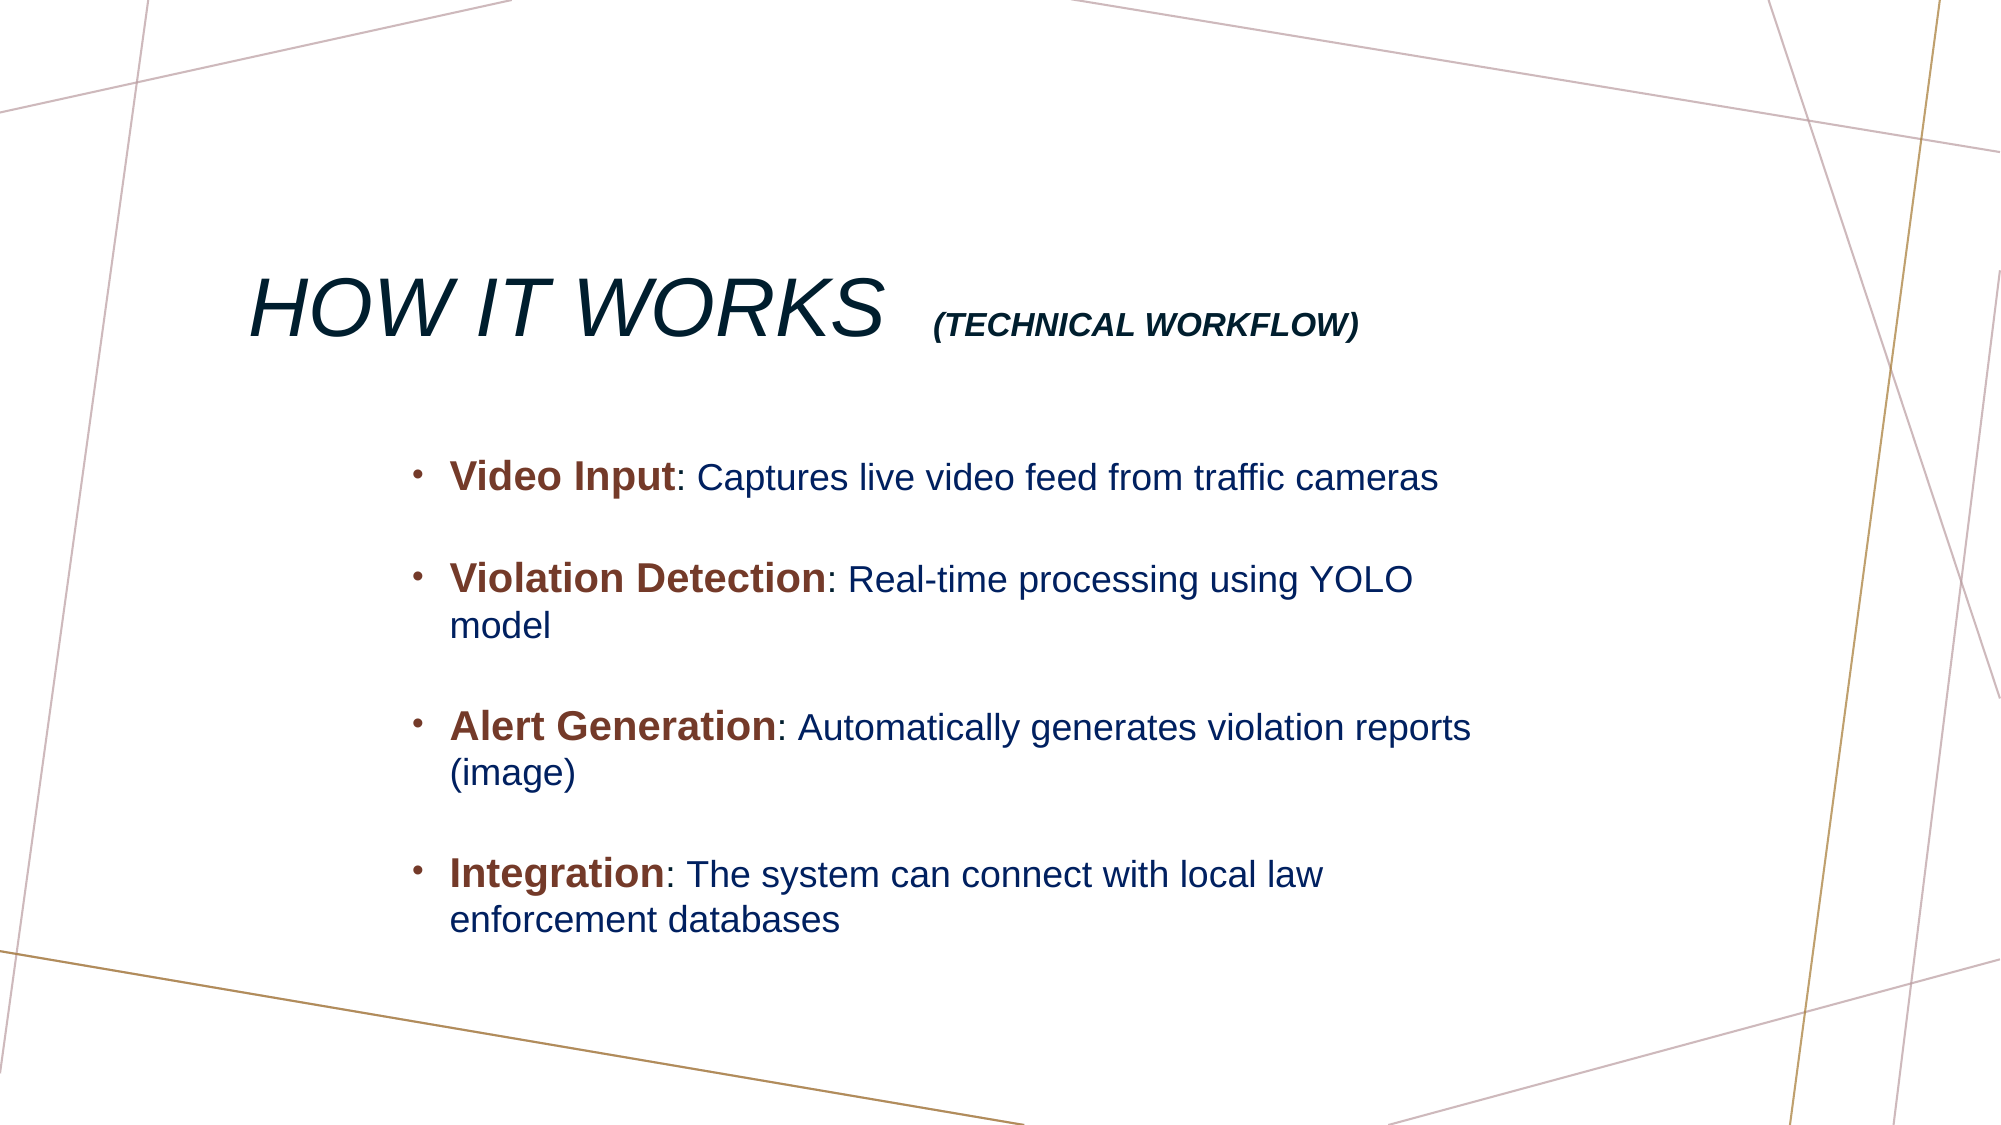

# How it works  (Technical Workflow)
Video Input: Captures live video feed from traffic cameras
Violation Detection: Real-time processing using YOLO model
Alert Generation: Automatically generates violation reports (image)
Integration: The system can connect with local law enforcement databases